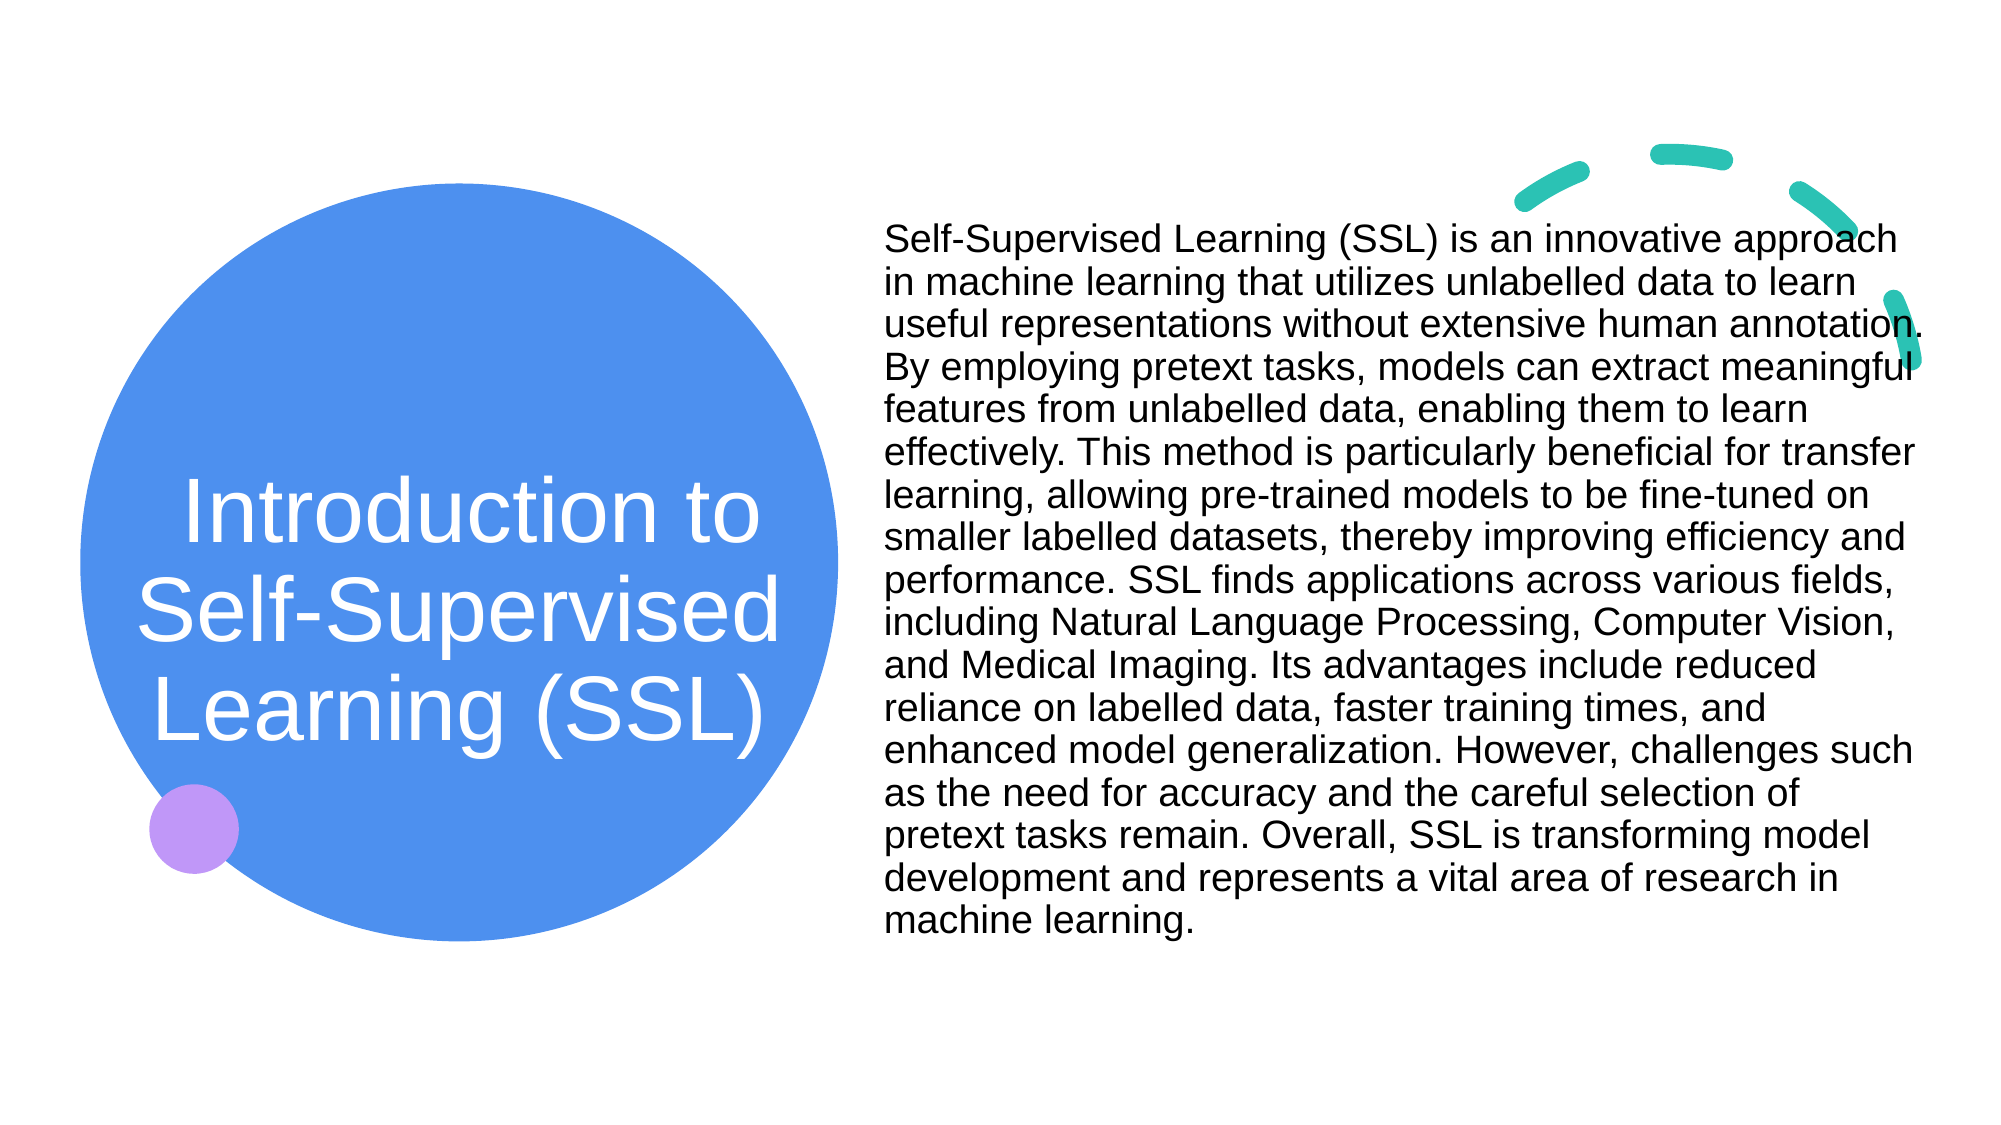

Self-Supervised Learning (SSL) is an innovative approach in machine learning that utilizes unlabelled data to learn useful representations without extensive human annotation. By employing pretext tasks, models can extract meaningful features from unlabelled data, enabling them to learn effectively. This method is particularly beneficial for transfer learning, allowing pre-trained models to be fine-tuned on smaller labelled datasets, thereby improving efficiency and performance. SSL finds applications across various fields, including Natural Language Processing, Computer Vision, and Medical Imaging. Its advantages include reduced reliance on labelled data, faster training times, and enhanced model generalization. However, challenges such as the need for accuracy and the careful selection of pretext tasks remain. Overall, SSL is transforming model development and represents a vital area of research in machine learning.
# Introduction to Self-Supervised Learning (SSL)